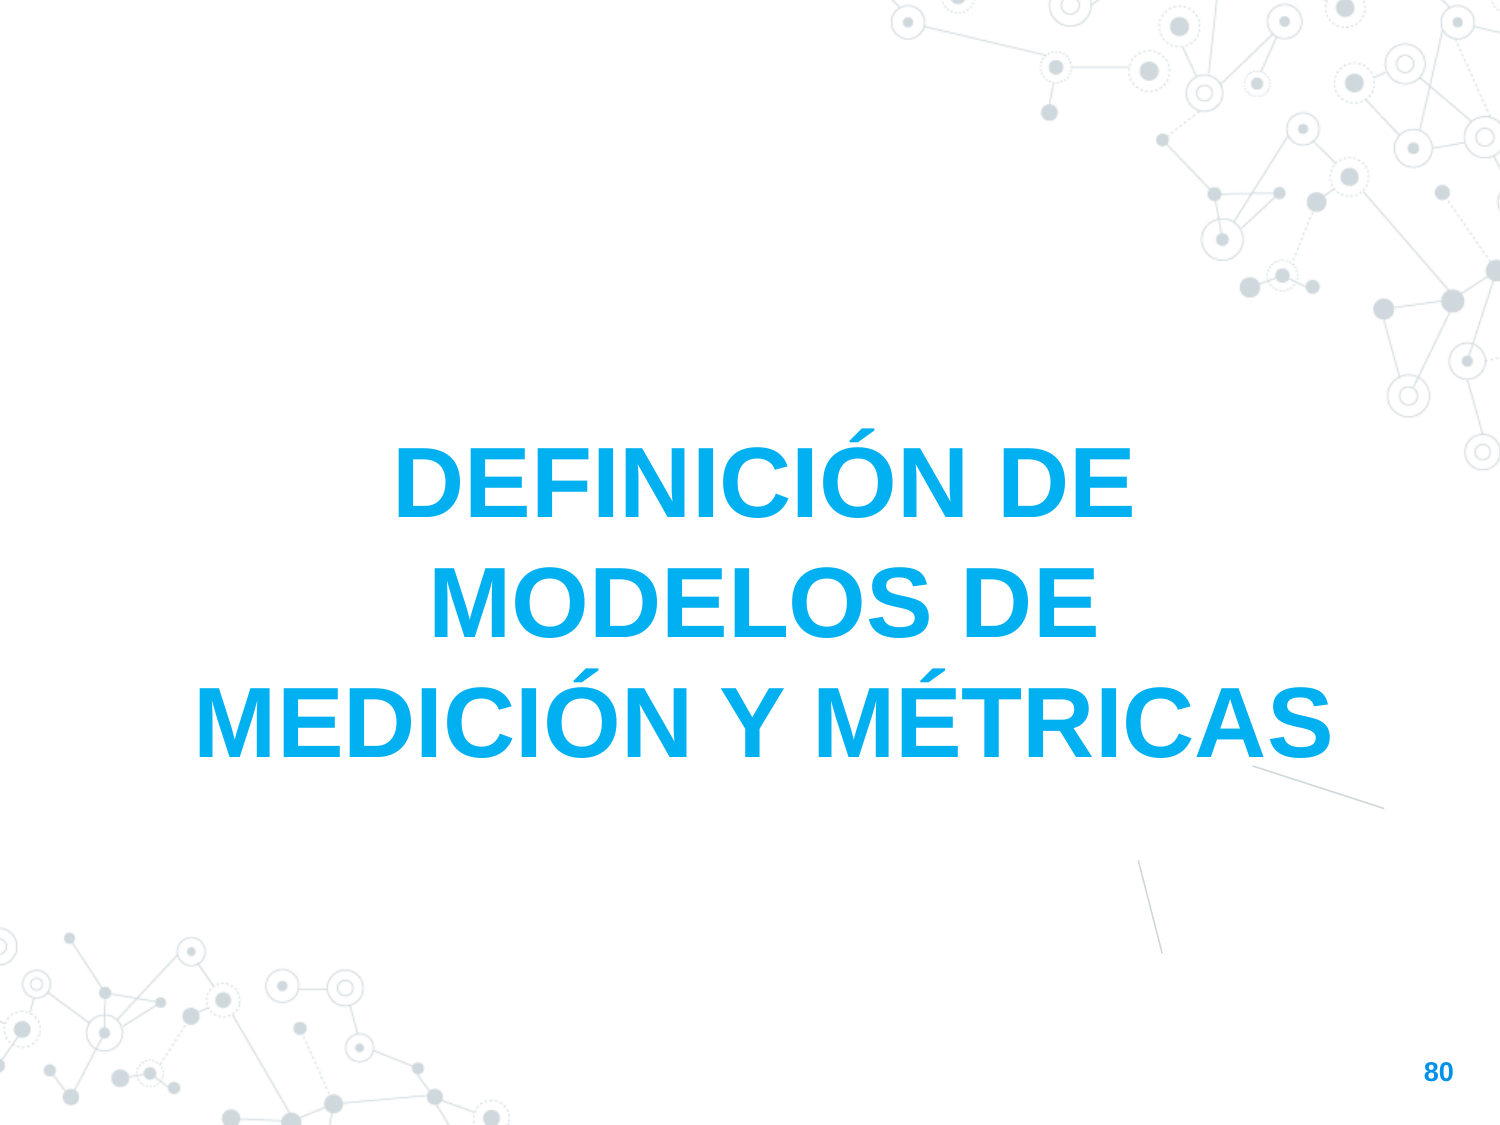

DEFINICIÓN DE MODELOS DE MEDICIÓN Y MÉTRICAS
80